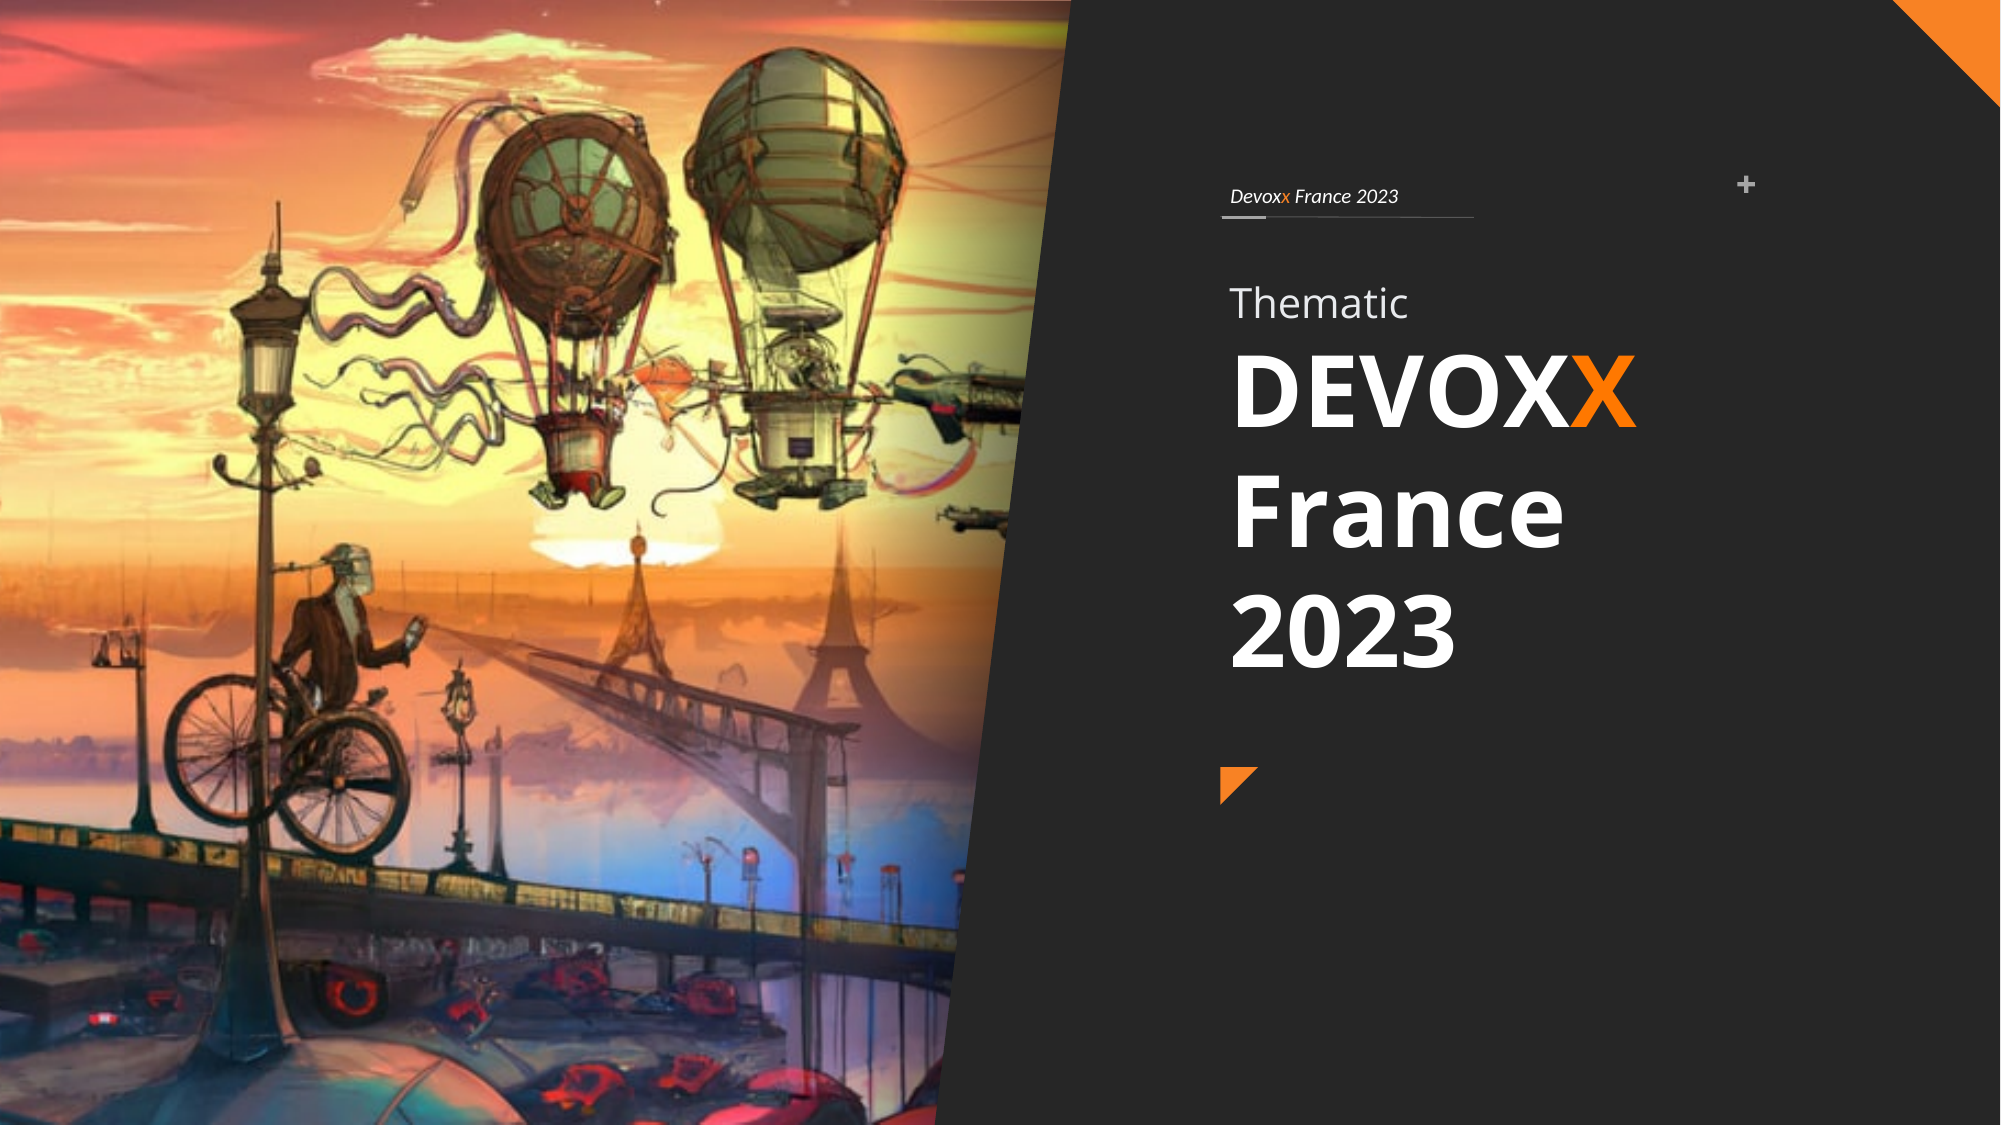

Devoxx France 2023

Thematic
DEVOXX
France
2023